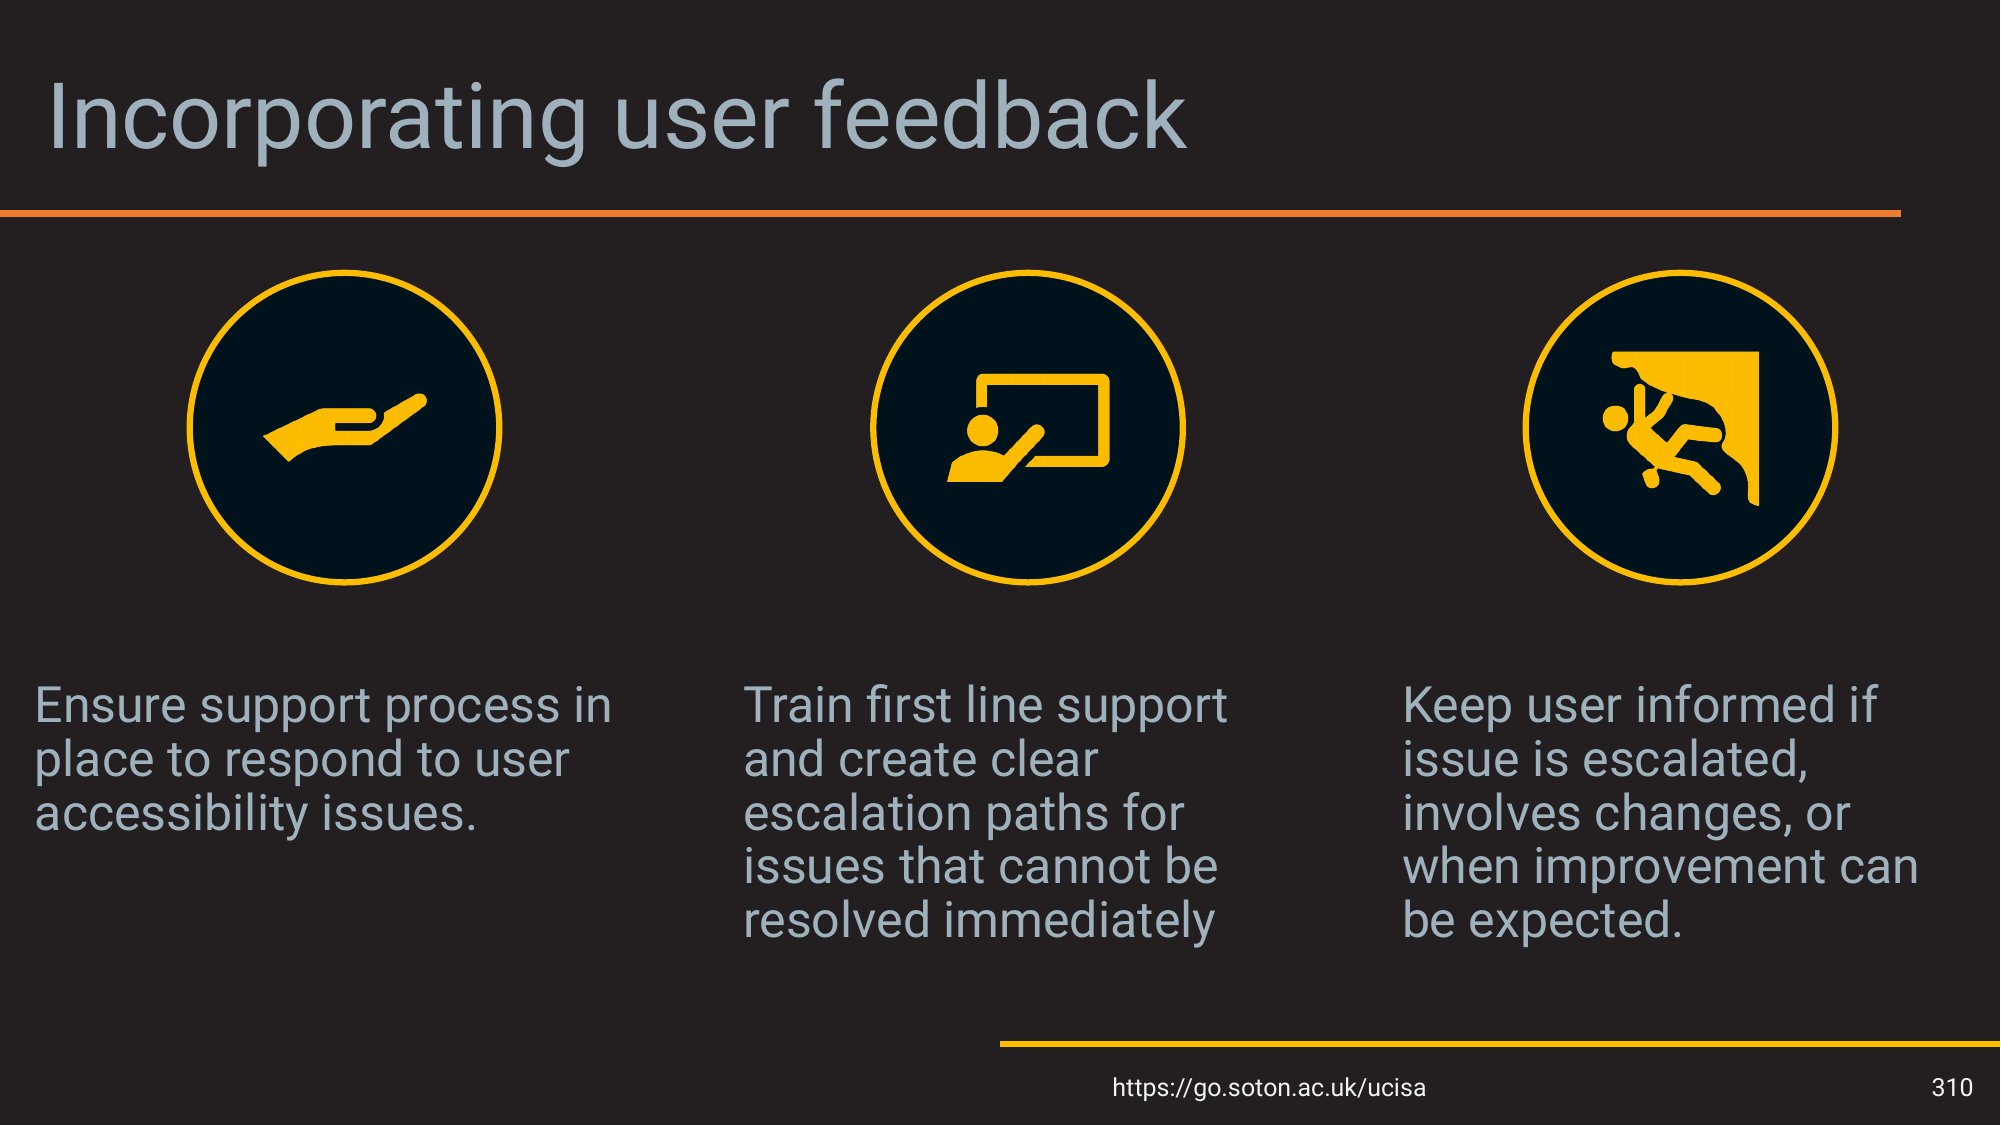

# Incorporating user feedback 3
Ensure support process in place to respond to user accessibility issues.
Train first line support and create clear escalation paths for issues that cannot be resolved immediately
Keep user informed if issue is escalated, involves changes, or when improvement can be expected.
310
https://go.soton.ac.uk/ucisa